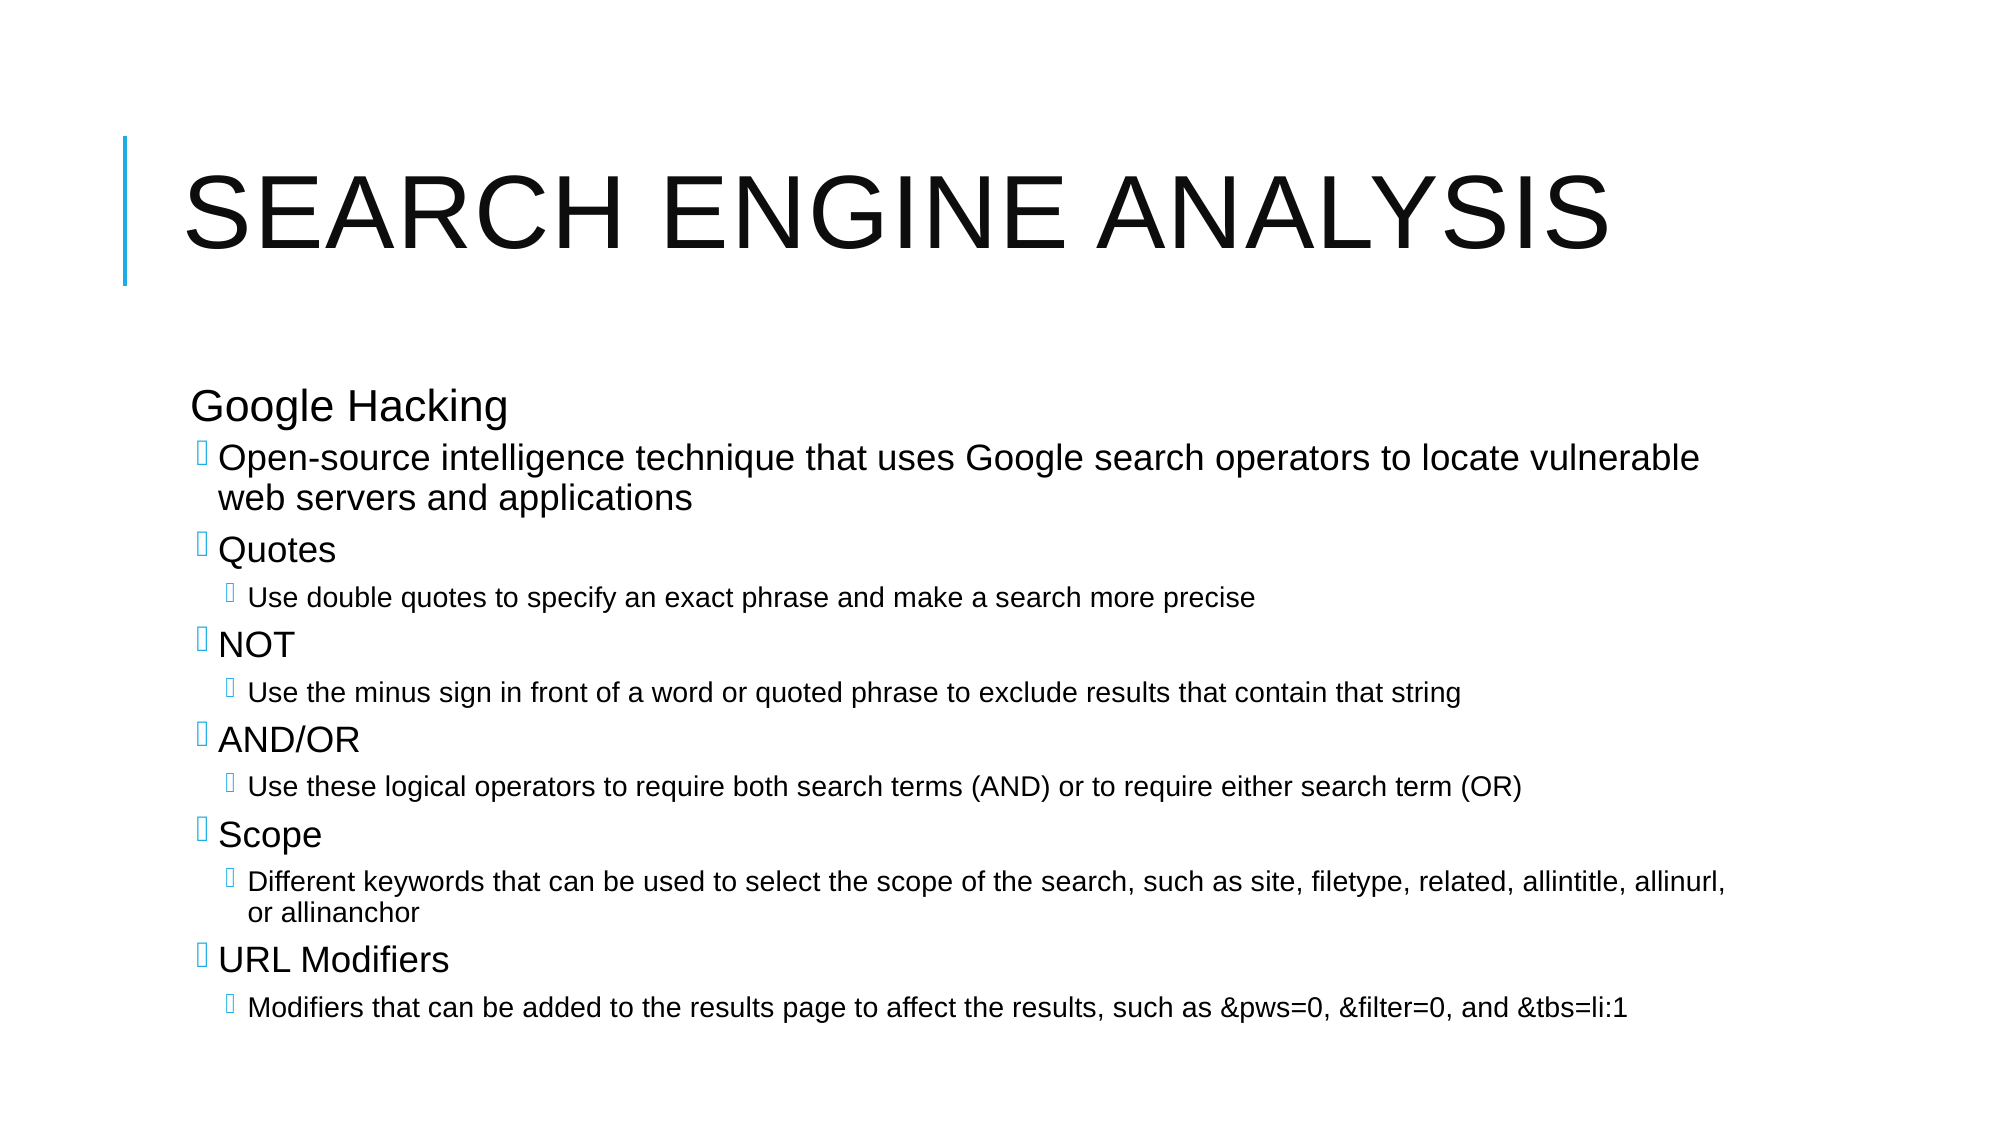

# Search Engine Analysis
Google Hacking
Open-source intelligence technique that uses Google search operators to locate vulnerable web servers and applications
Quotes
Use double quotes to specify an exact phrase and make a search more precise
NOT
Use the minus sign in front of a word or quoted phrase to exclude results that contain that string
AND/OR
Use these logical operators to require both search terms (AND) or to require either search term (OR)
Scope
Different keywords that can be used to select the scope of the search, such as site, filetype, related, allintitle, allinurl, or allinanchor
URL Modifiers
Modifiers that can be added to the results page to affect the results, such as &pws=0, &filter=0, and &tbs=li:1